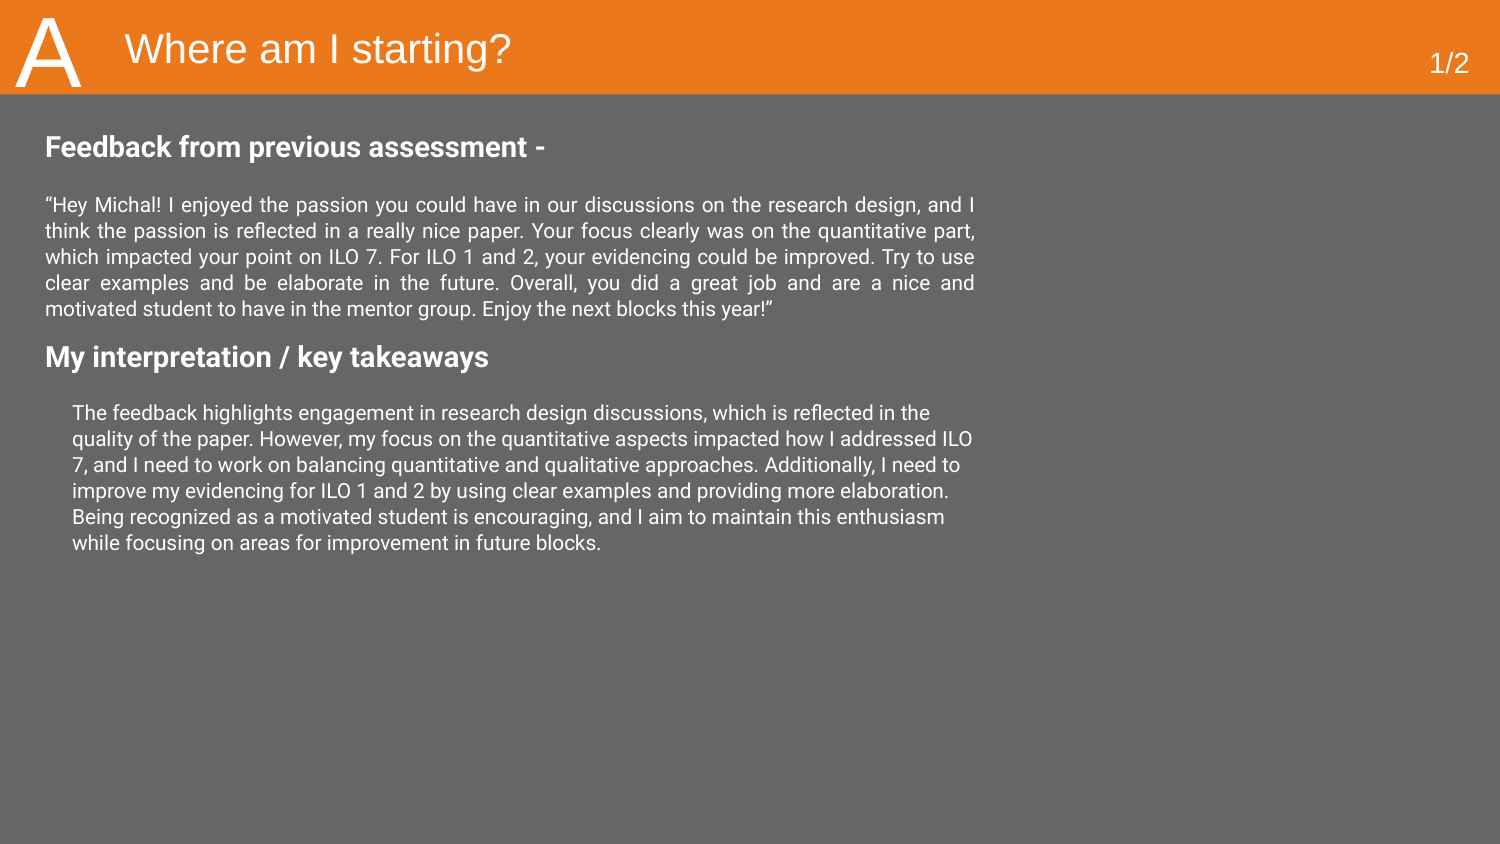

A
# Where am I starting?
1/2
Feedback from previous assessment -
“Hey Michal! I enjoyed the passion you could have in our discussions on the research design, and I think the passion is reflected in a really nice paper. Your focus clearly was on the quantitative part, which impacted your point on ILO 7. For ILO 1 and 2, your evidencing could be improved. Try to use clear examples and be elaborate in the future. Overall, you did a great job and are a nice and motivated student to have in the mentor group. Enjoy the next blocks this year!”
My interpretation / key takeaways

The feedback highlights engagement in research design discussions, which is reflected in the quality of the paper. However, my focus on the quantitative aspects impacted how I addressed ILO 7, and I need to work on balancing quantitative and qualitative approaches. Additionally, I need to improve my evidencing for ILO 1 and 2 by using clear examples and providing more elaboration. Being recognized as a motivated student is encouraging, and I aim to maintain this enthusiasm while focusing on areas for improvement in future blocks.